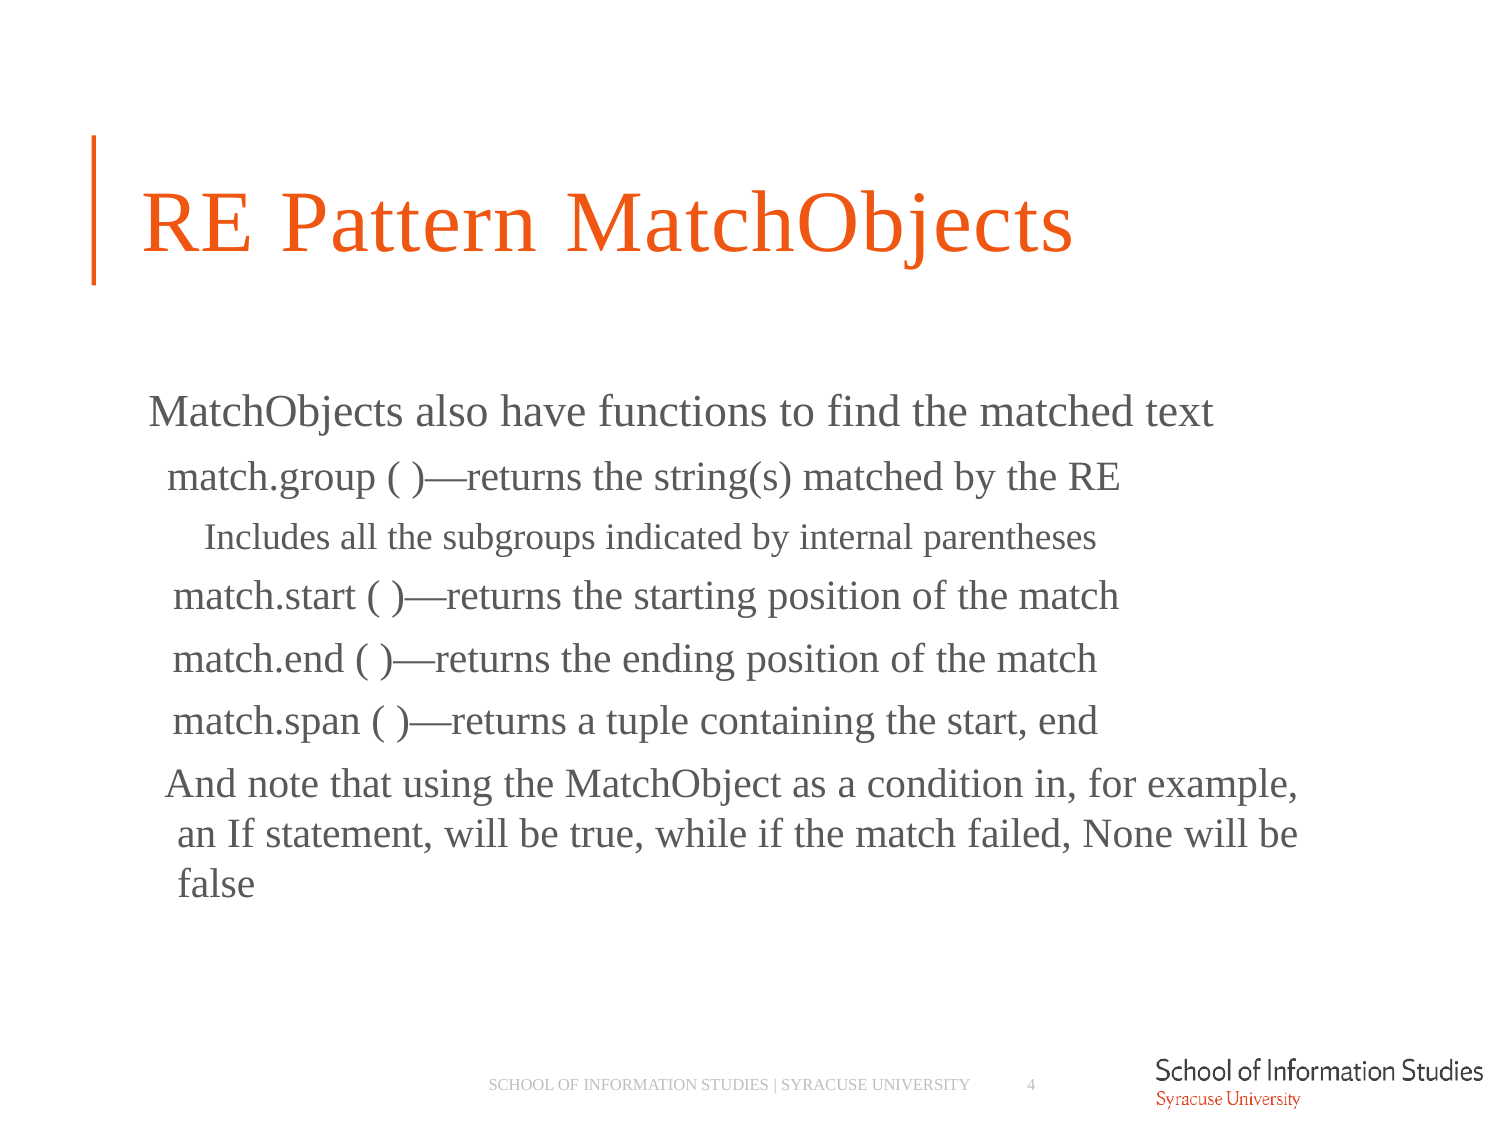

# RE Pattern MatchObjects
MatchObjects also have functions to find the matched text
­ match.group ( )—returns the string(s) matched by the RE
­ Includes all the subgroups indicated by internal parentheses
­ match.start ( )—returns the starting position of the match
­ match.end ( )—returns the ending position of the match
­ match.span ( )—returns a tuple containing the start, end
­ And note that using the MatchObject as a condition in, for example,  an If statement, will be true, while if the match failed, None will be  false
SCHOOL OF INFORMATION STUDIES | SYRACUSE UNIVERSITY
4